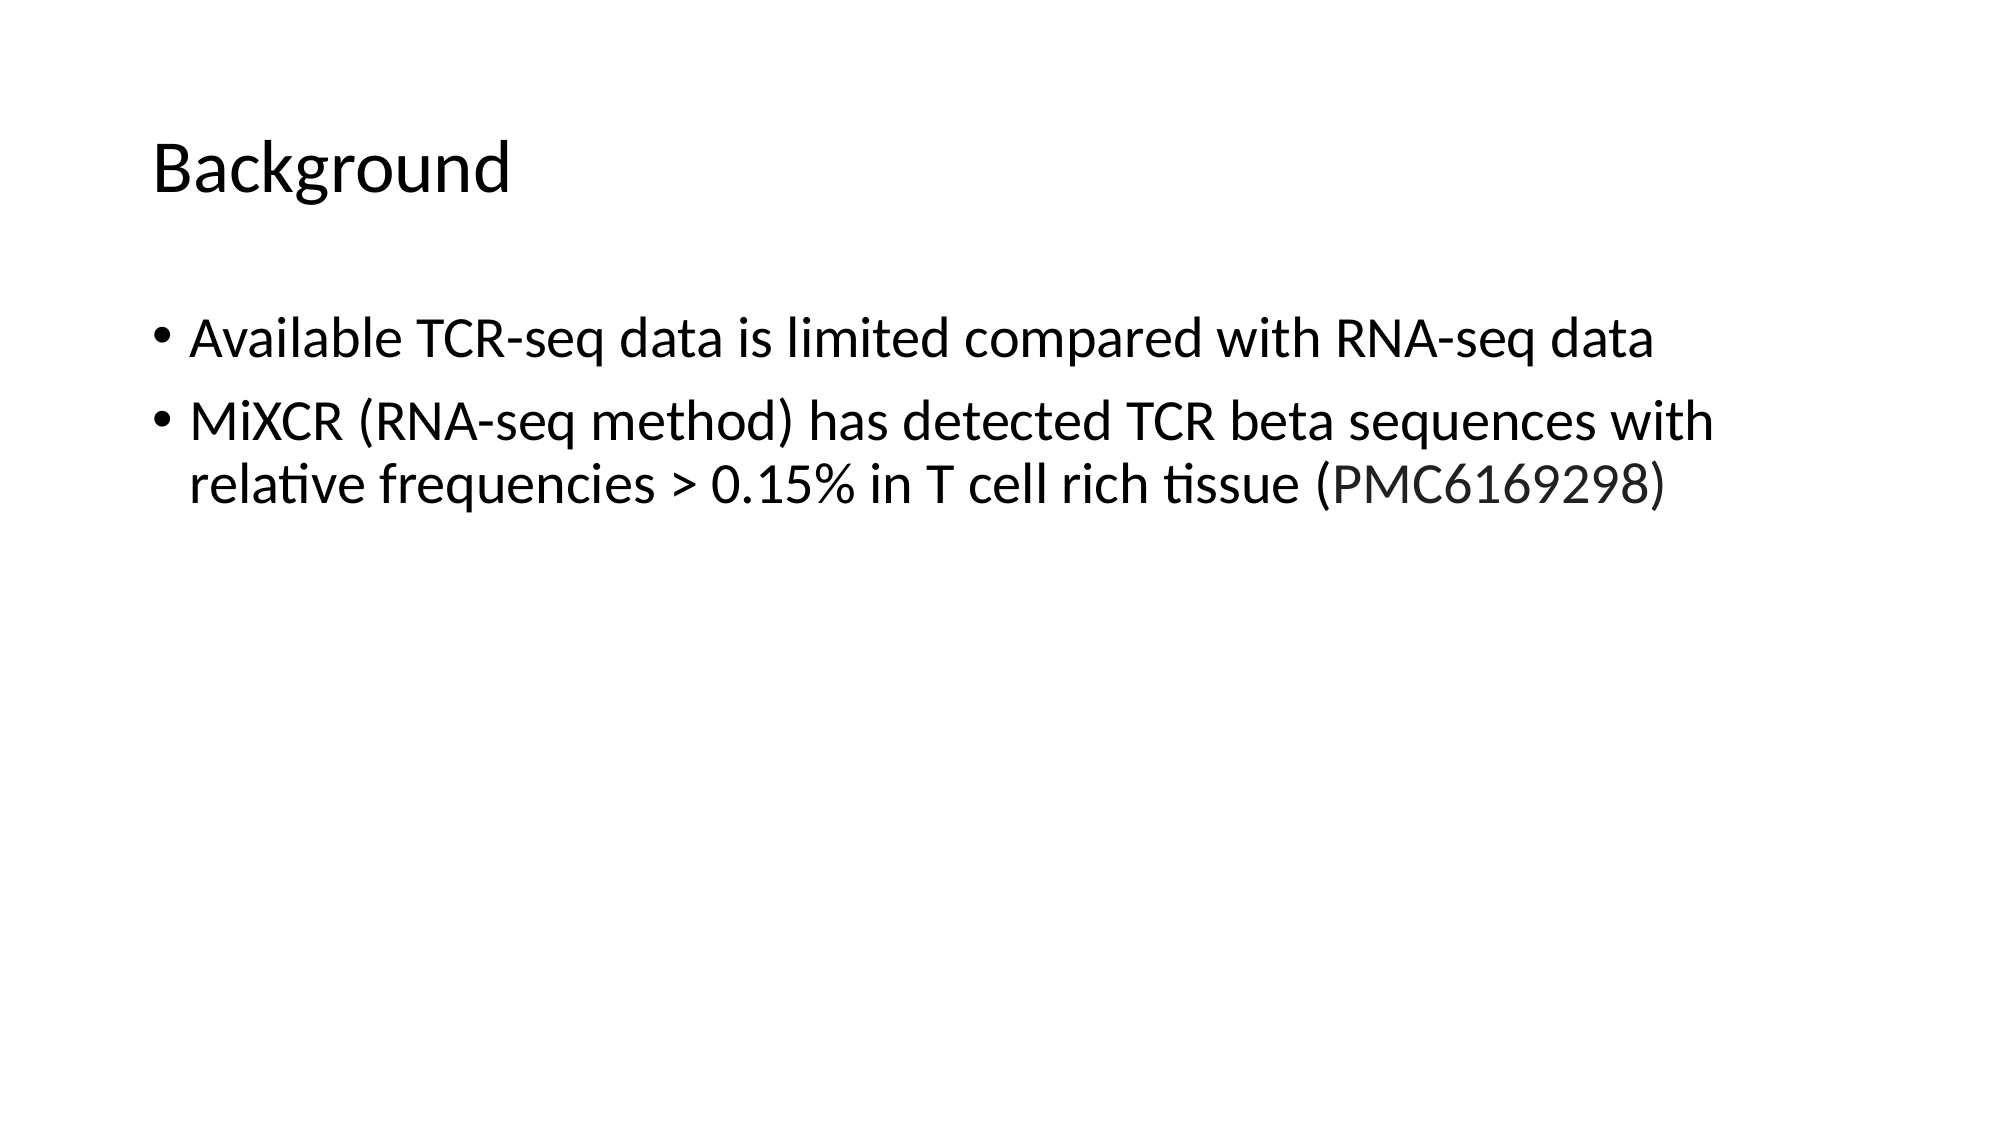

# Background
Available TCR-seq data is limited compared with RNA-seq data
MiXCR (RNA-seq method) has detected TCR beta sequences with relative frequencies > 0.15% in T cell rich tissue (PMC6169298)